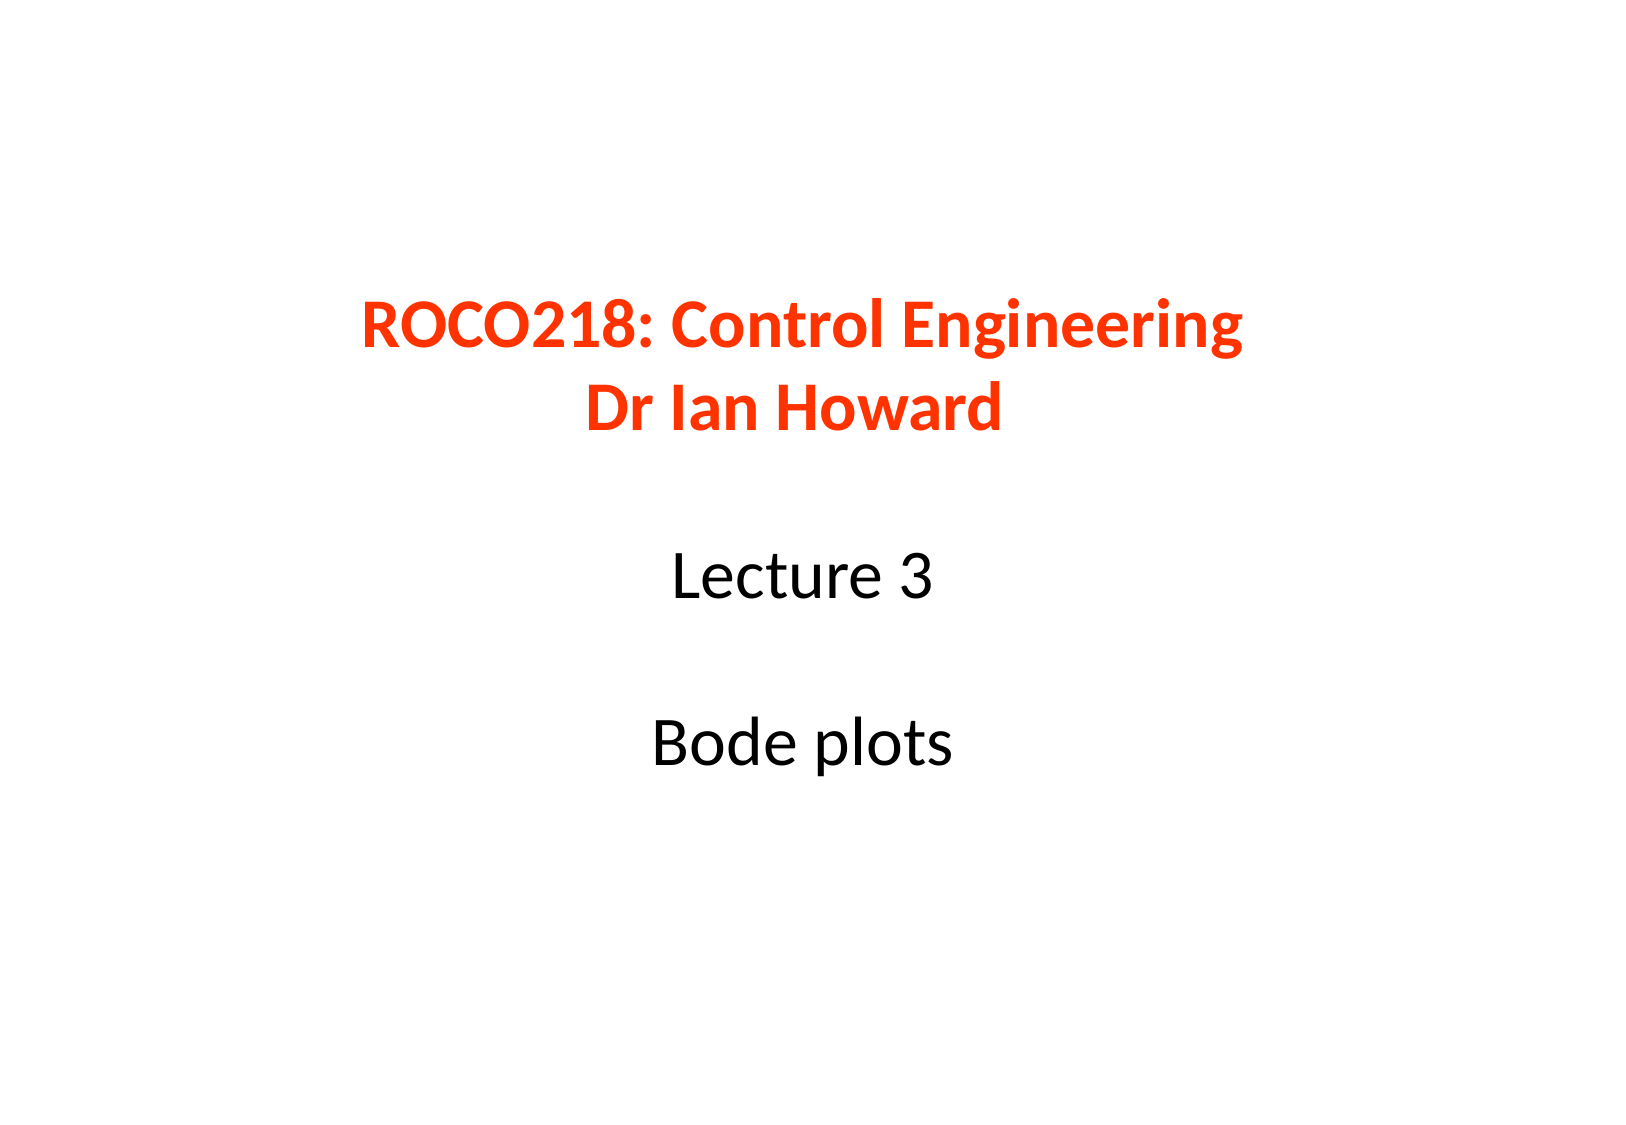

# ROCO218: Control Engineering Dr Ian Howard Lecture 3 Bode plots